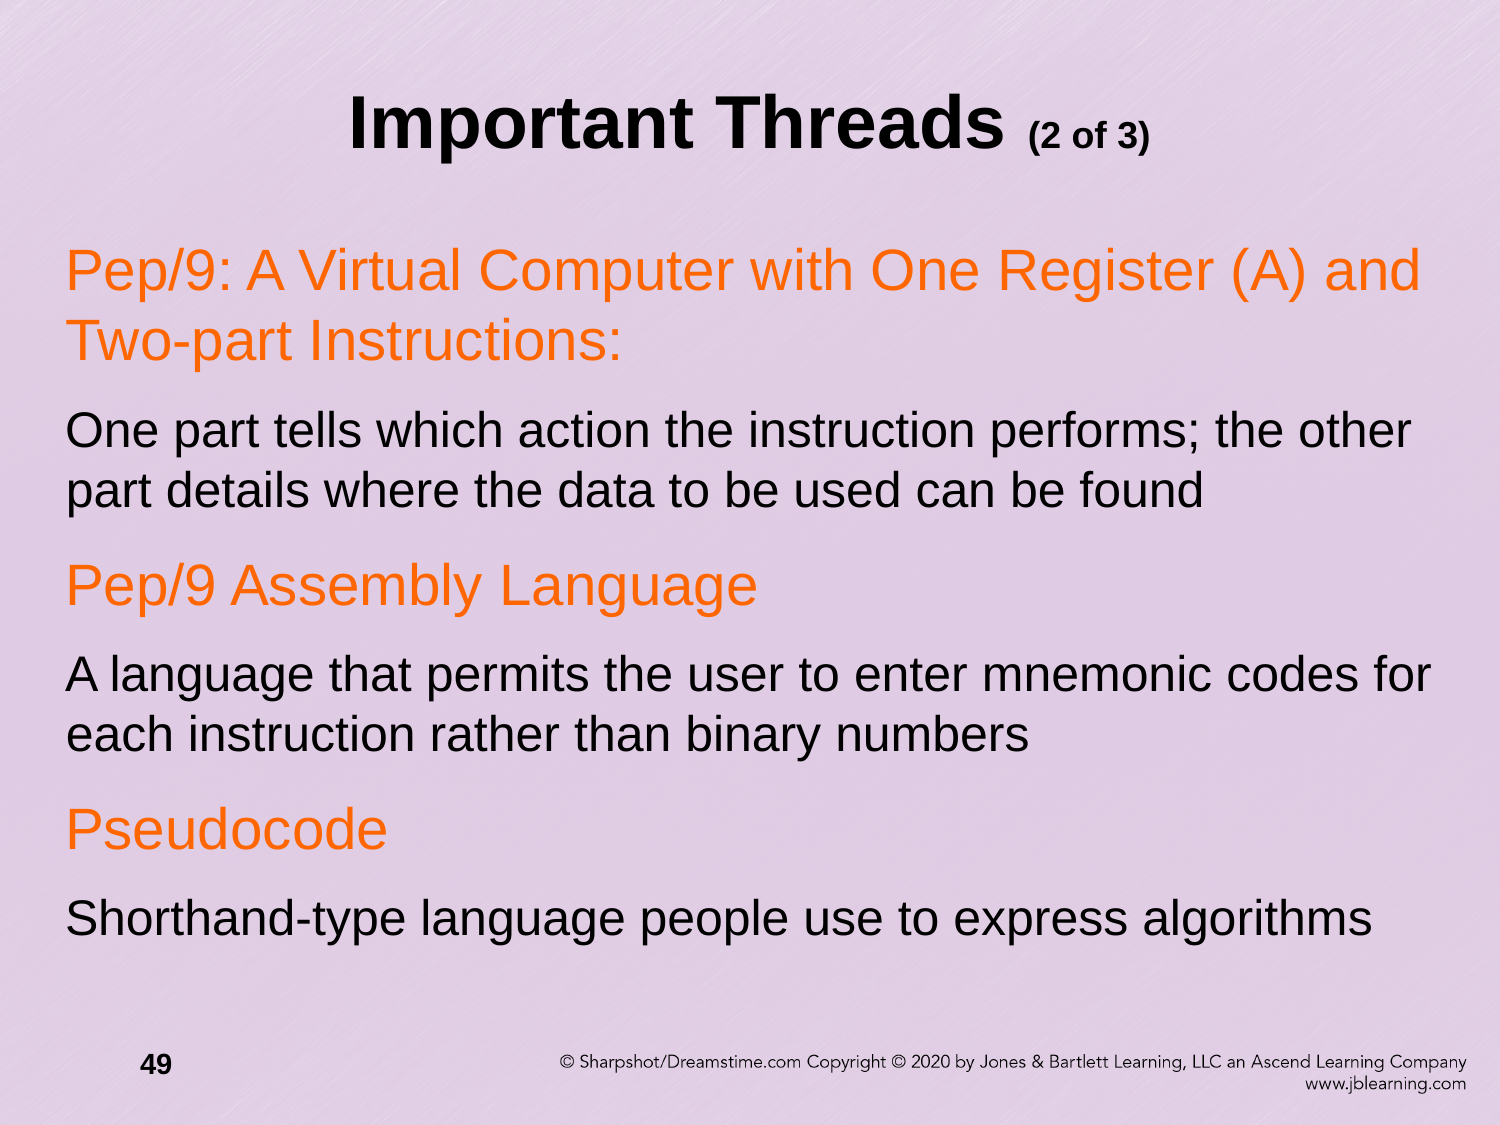

# Important Threads (2 of 3)
Pep/9: A Virtual Computer with One Register (A) and Two-part Instructions:
One part tells which action the instruction performs; the other part details where the data to be used can be found
Pep/9 Assembly Language
A language that permits the user to enter mnemonic codes for each instruction rather than binary numbers
Pseudocode
Shorthand-type language people use to express algorithms

49